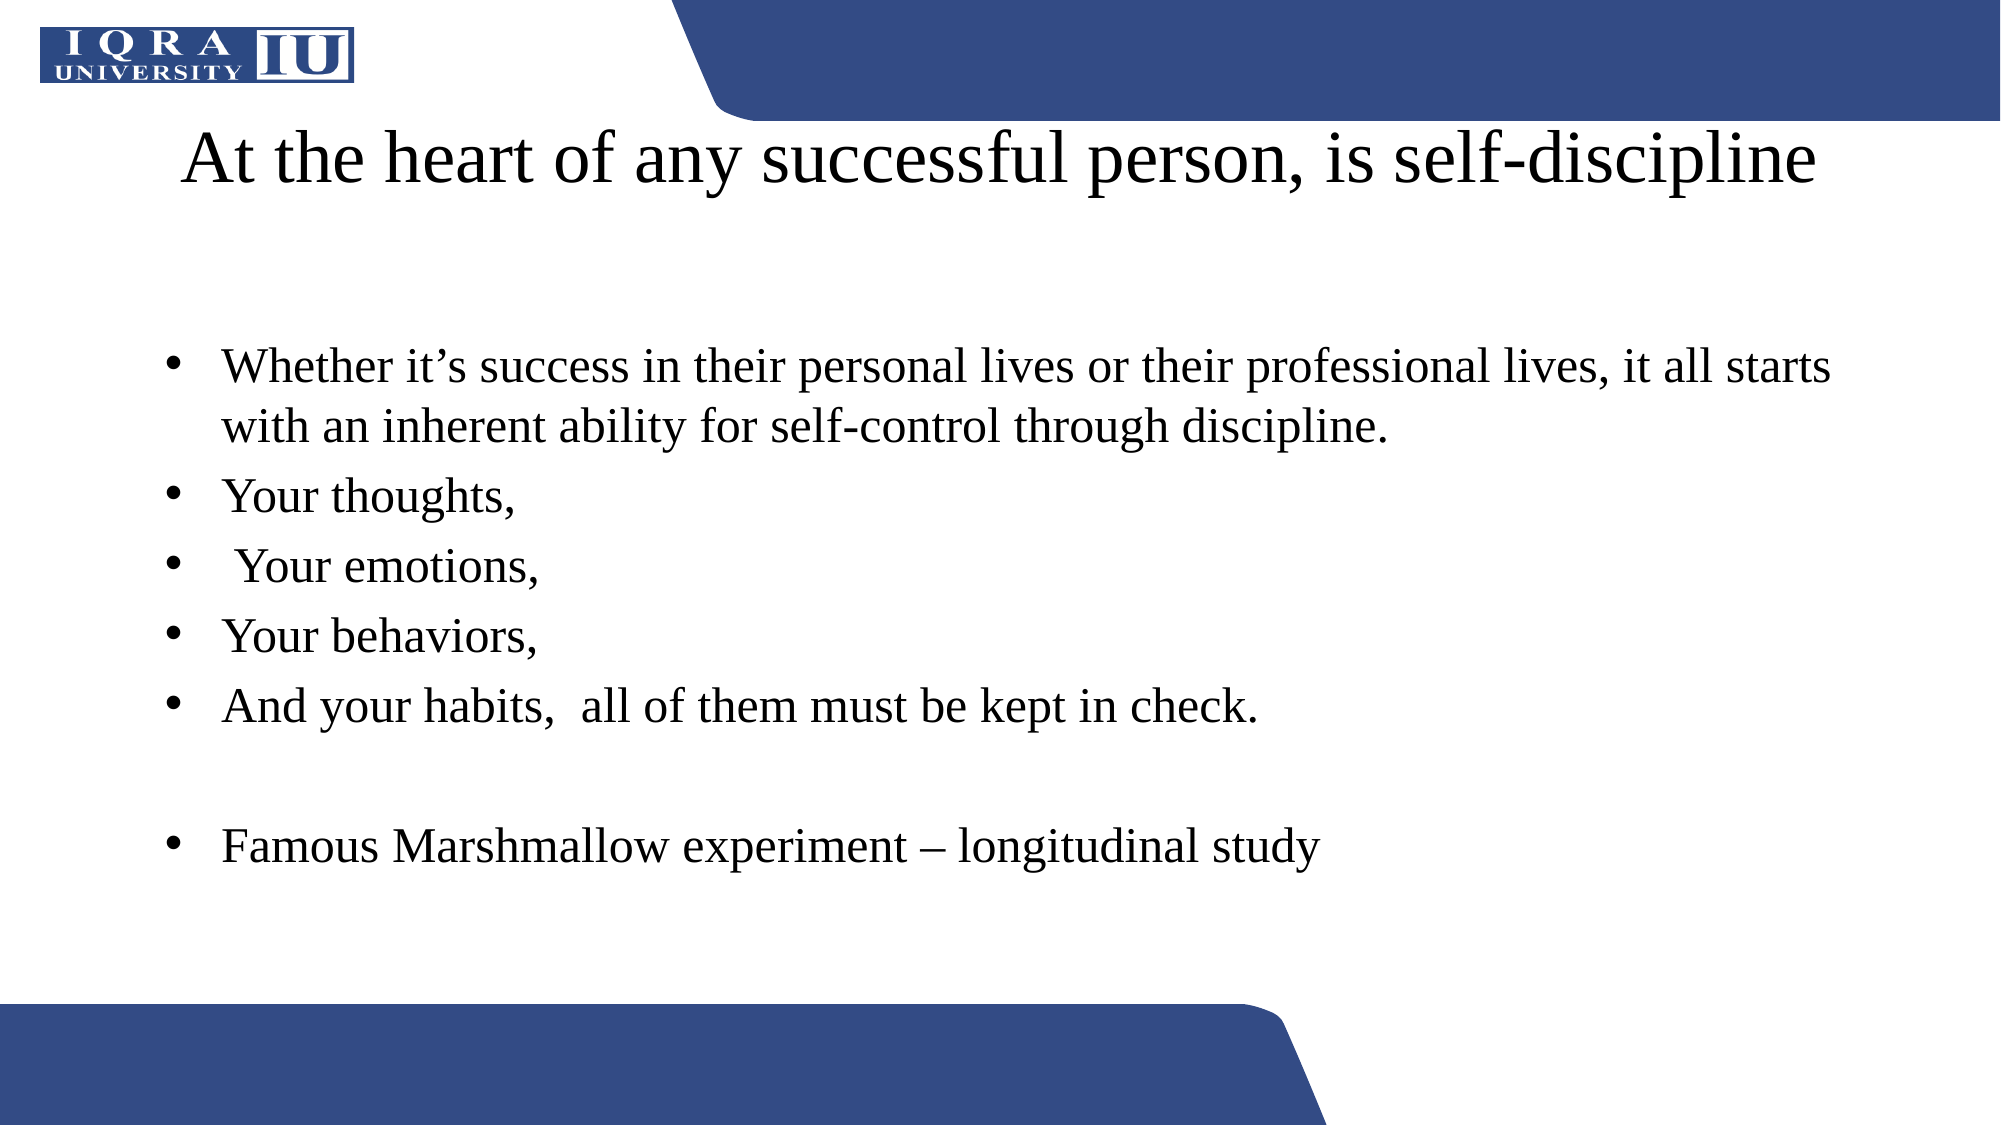

# At the heart of any successful person, is self-discipline
Whether it’s success in their personal lives or their professional lives, it all starts with an inherent ability for self-control through discipline.
Your thoughts,
 Your emotions,
Your behaviors,
And your habits,  all of them must be kept in check.

Famous Marshmallow experiment – longitudinal study